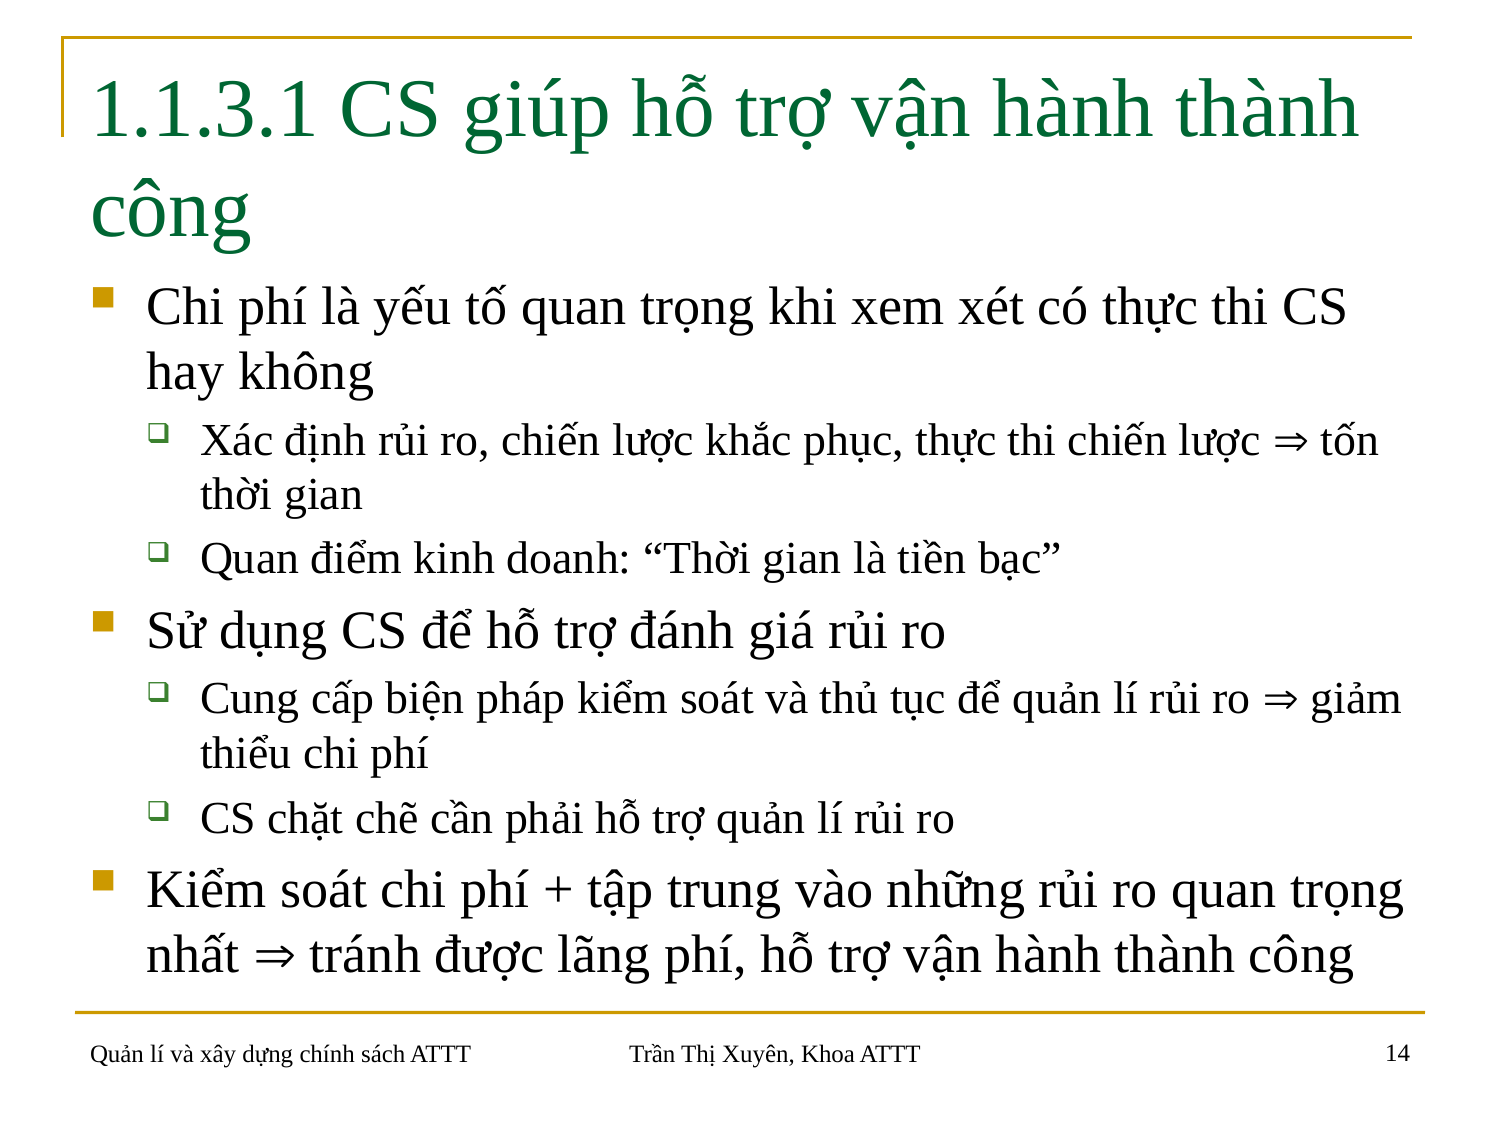

# 1.1.3.1 CS giúp hỗ trợ vận hành thành công
Chi phí là yếu tố quan trọng khi xem xét có thực thi CS hay không
Xác định rủi ro, chiến lược khắc phục, thực thi chiến lược ⇒ tốn thời gian
Quan điểm kinh doanh: “Thời gian là tiền bạc”
Sử dụng CS để hỗ trợ đánh giá rủi ro
Cung cấp biện pháp kiểm soát và thủ tục để quản lí rủi ro ⇒ giảm thiểu chi phí
CS chặt chẽ cần phải hỗ trợ quản lí rủi ro
Kiểm soát chi phí + tập trung vào những rủi ro quan trọng nhất ⇒ tránh được lãng phí, hỗ trợ vận hành thành công
14
Quản lí và xây dựng chính sách ATTT
Trần Thị Xuyên, Khoa ATTT